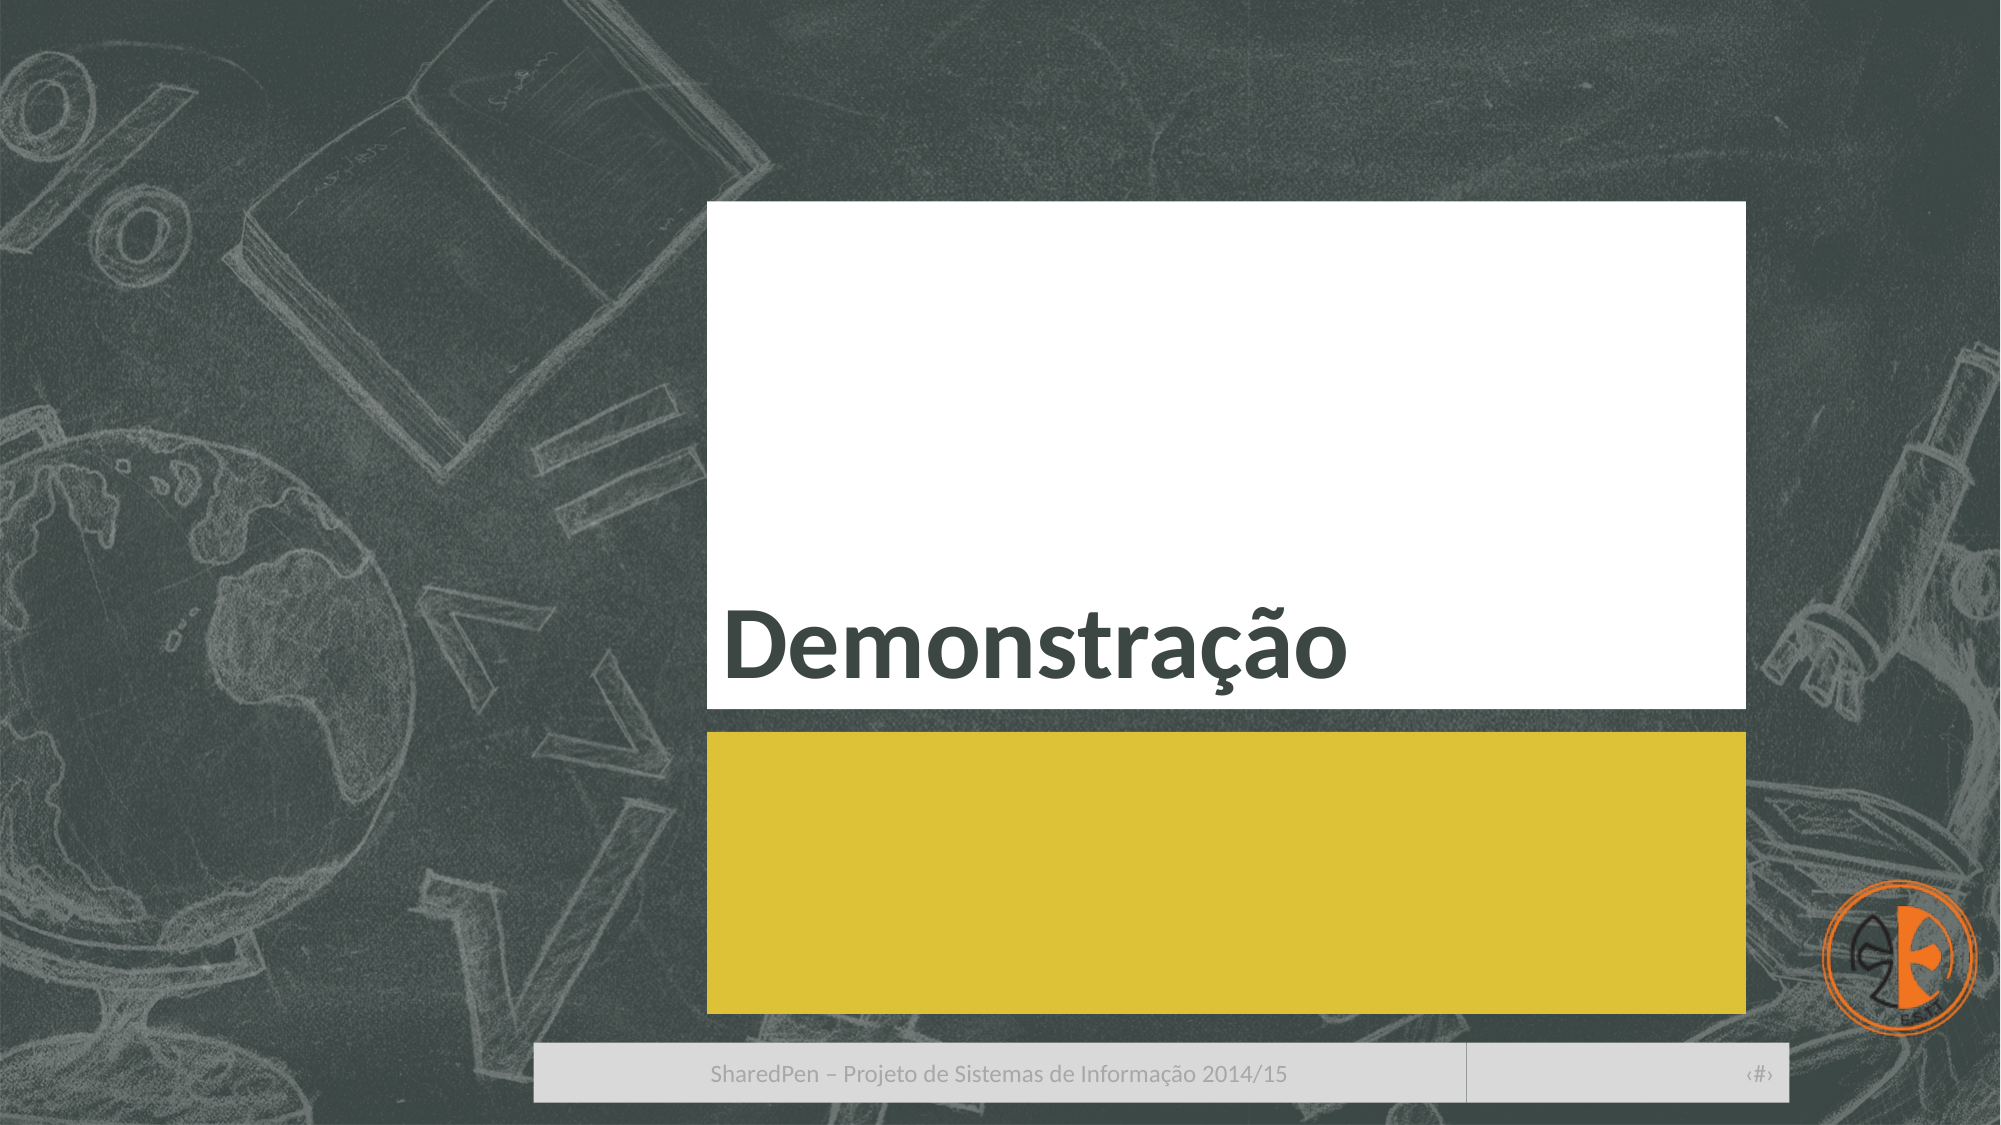

# Demonstração
SharedPen – Projeto de Sistemas de Informação 2014/15
‹#›